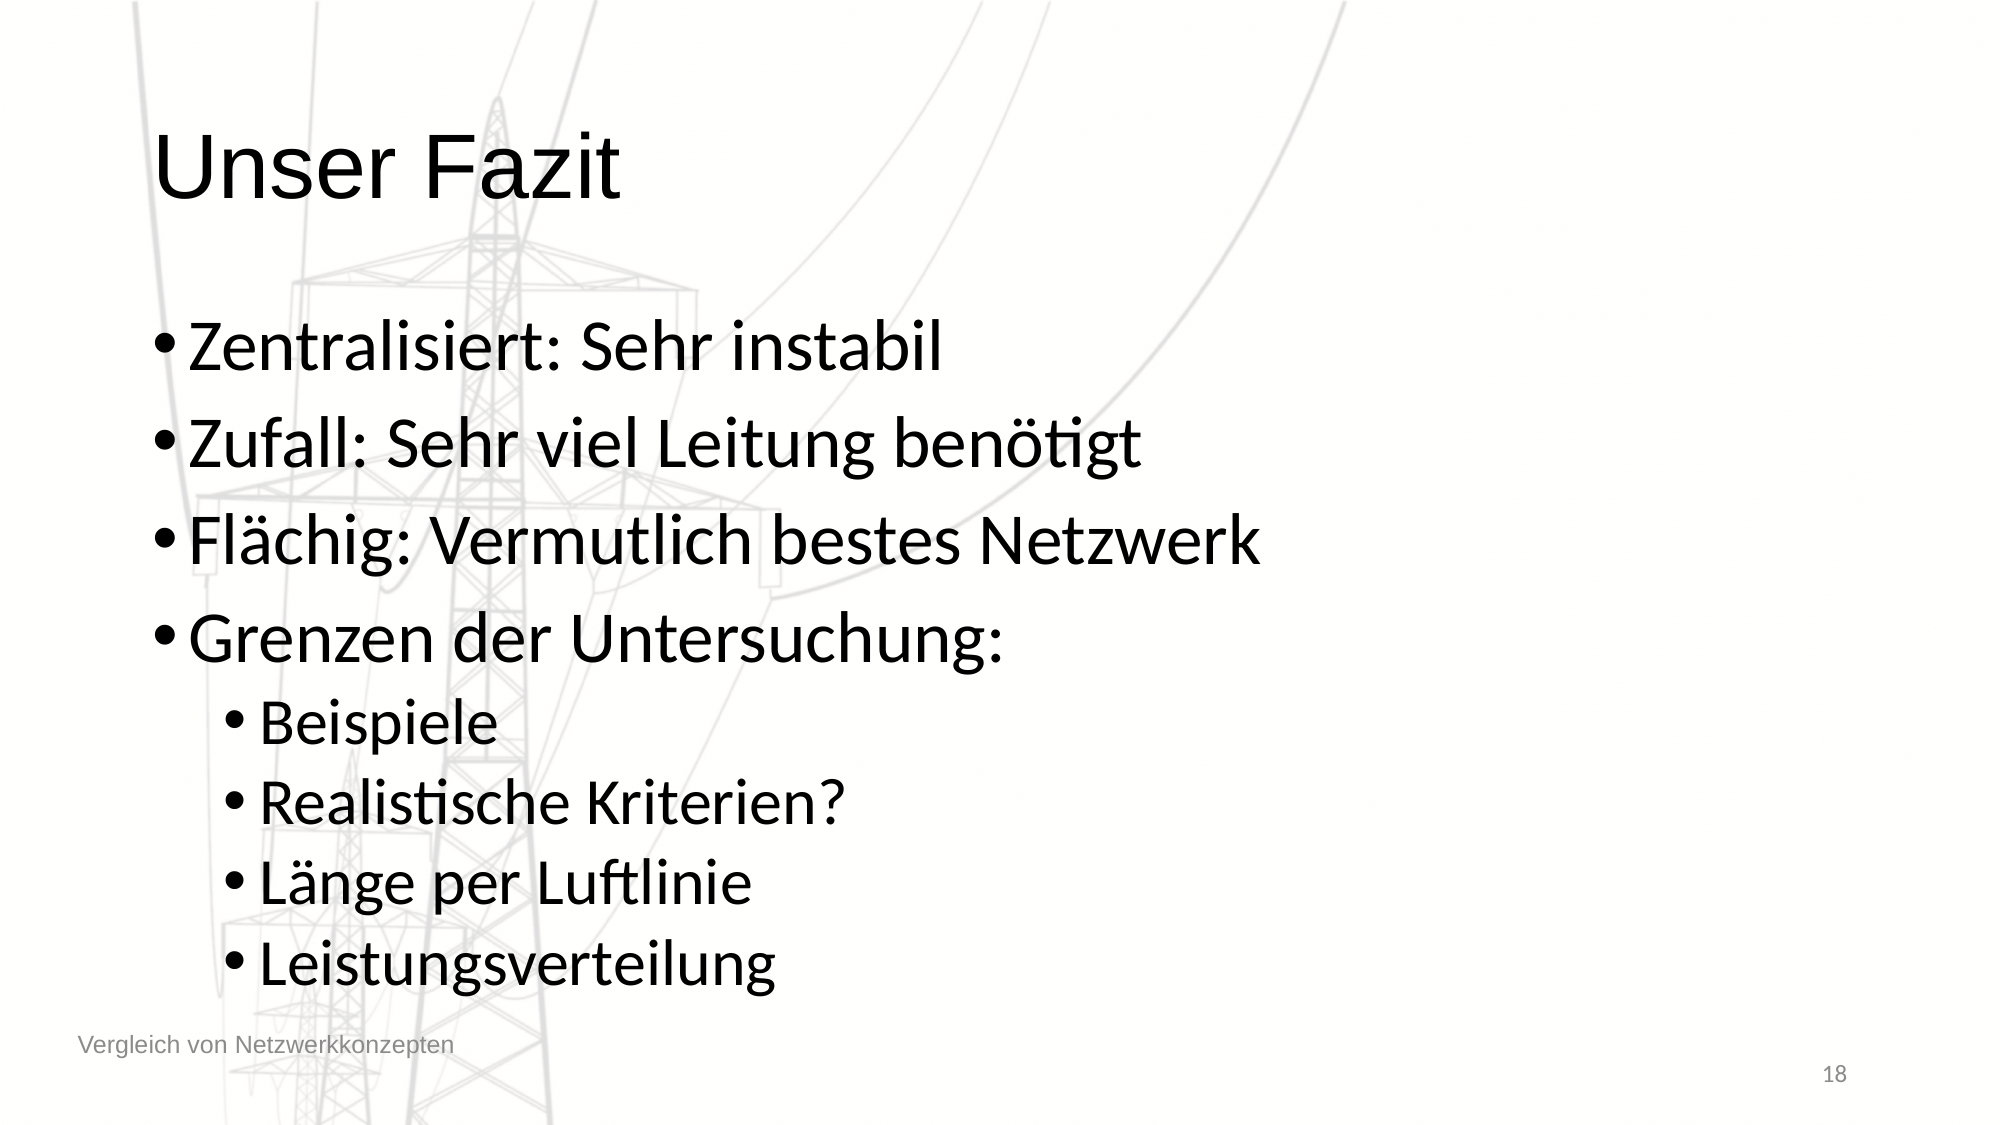

# Unser Fazit
Zentralisiert: Sehr instabil
Zufall: Sehr viel Leitung benötigt
Flächig: Vermutlich bestes Netzwerk
Grenzen der Untersuchung:
Beispiele
Realistische Kriterien?
Länge per Luftlinie
Leistungsverteilung

Vergleich von Netzwerkkonzepten
18